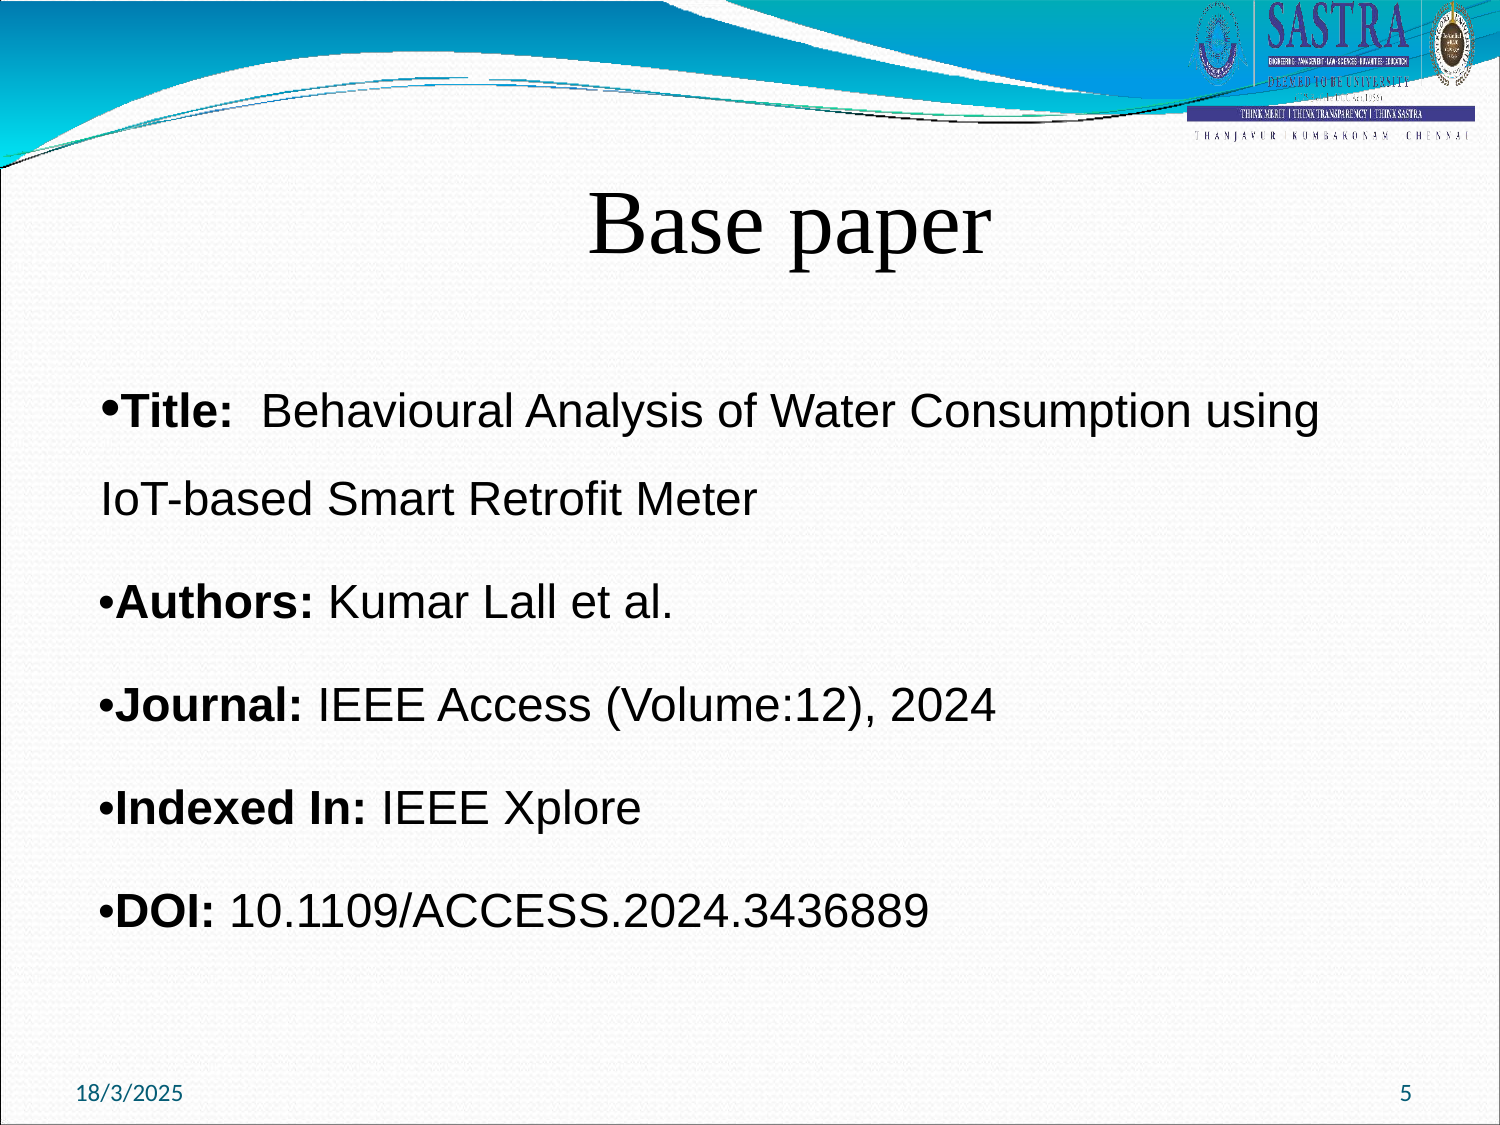

# Base paper
•Title:  Behavioural Analysis of Water Consumption using IoT-based Smart Retrofit Meter
•Authors: Kumar Lall et al.
•Journal: IEEE Access (Volume:12), 2024
•Indexed In: IEEE Xplore
•DOI: 10.1109/ACCESS.2024.3436889
5
18/3/2025